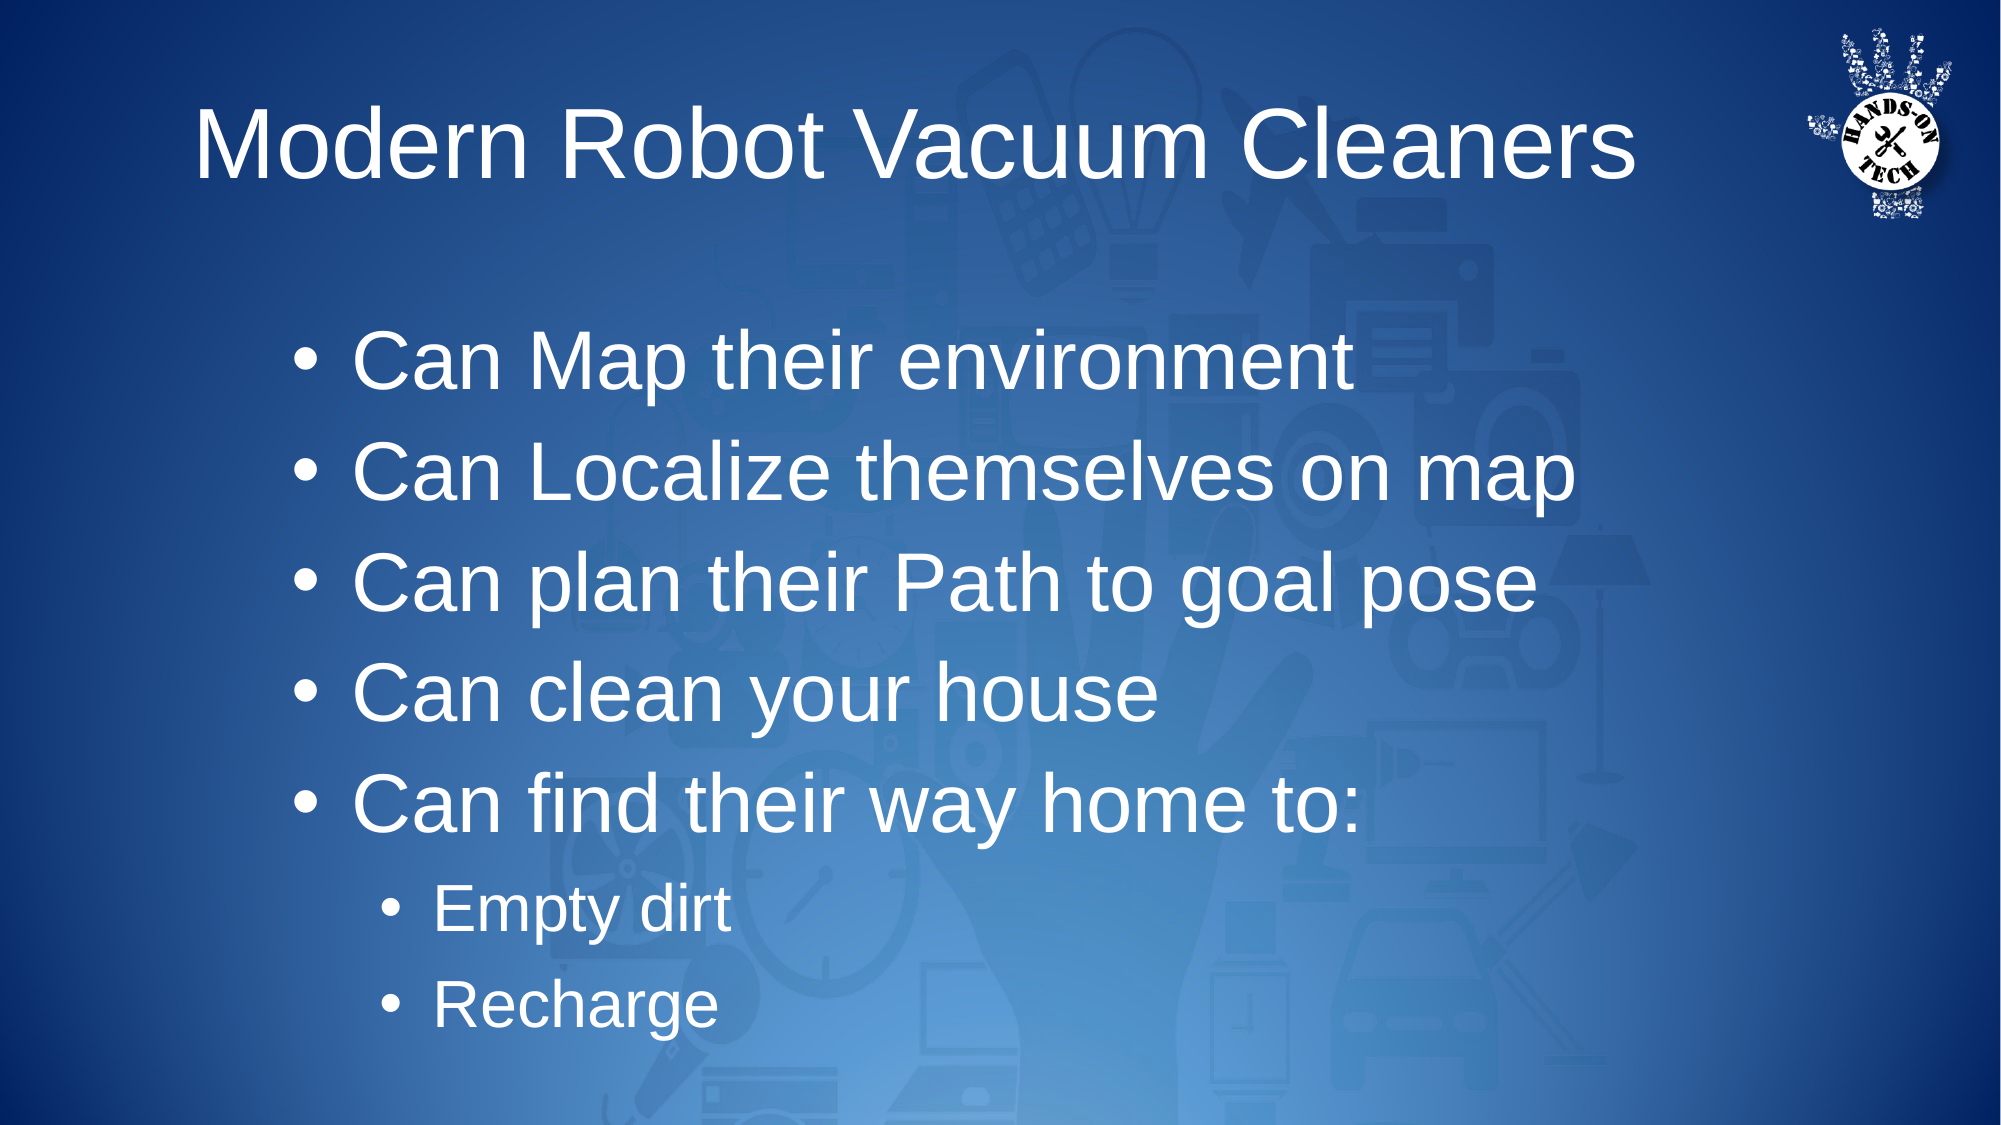

Modern Robot Vacuum Cleaners
 Can Map their environment
 Can Localize themselves on map
 Can plan their Path to goal pose
 Can clean your house
 Can find their way home to:
Empty dirt
Recharge